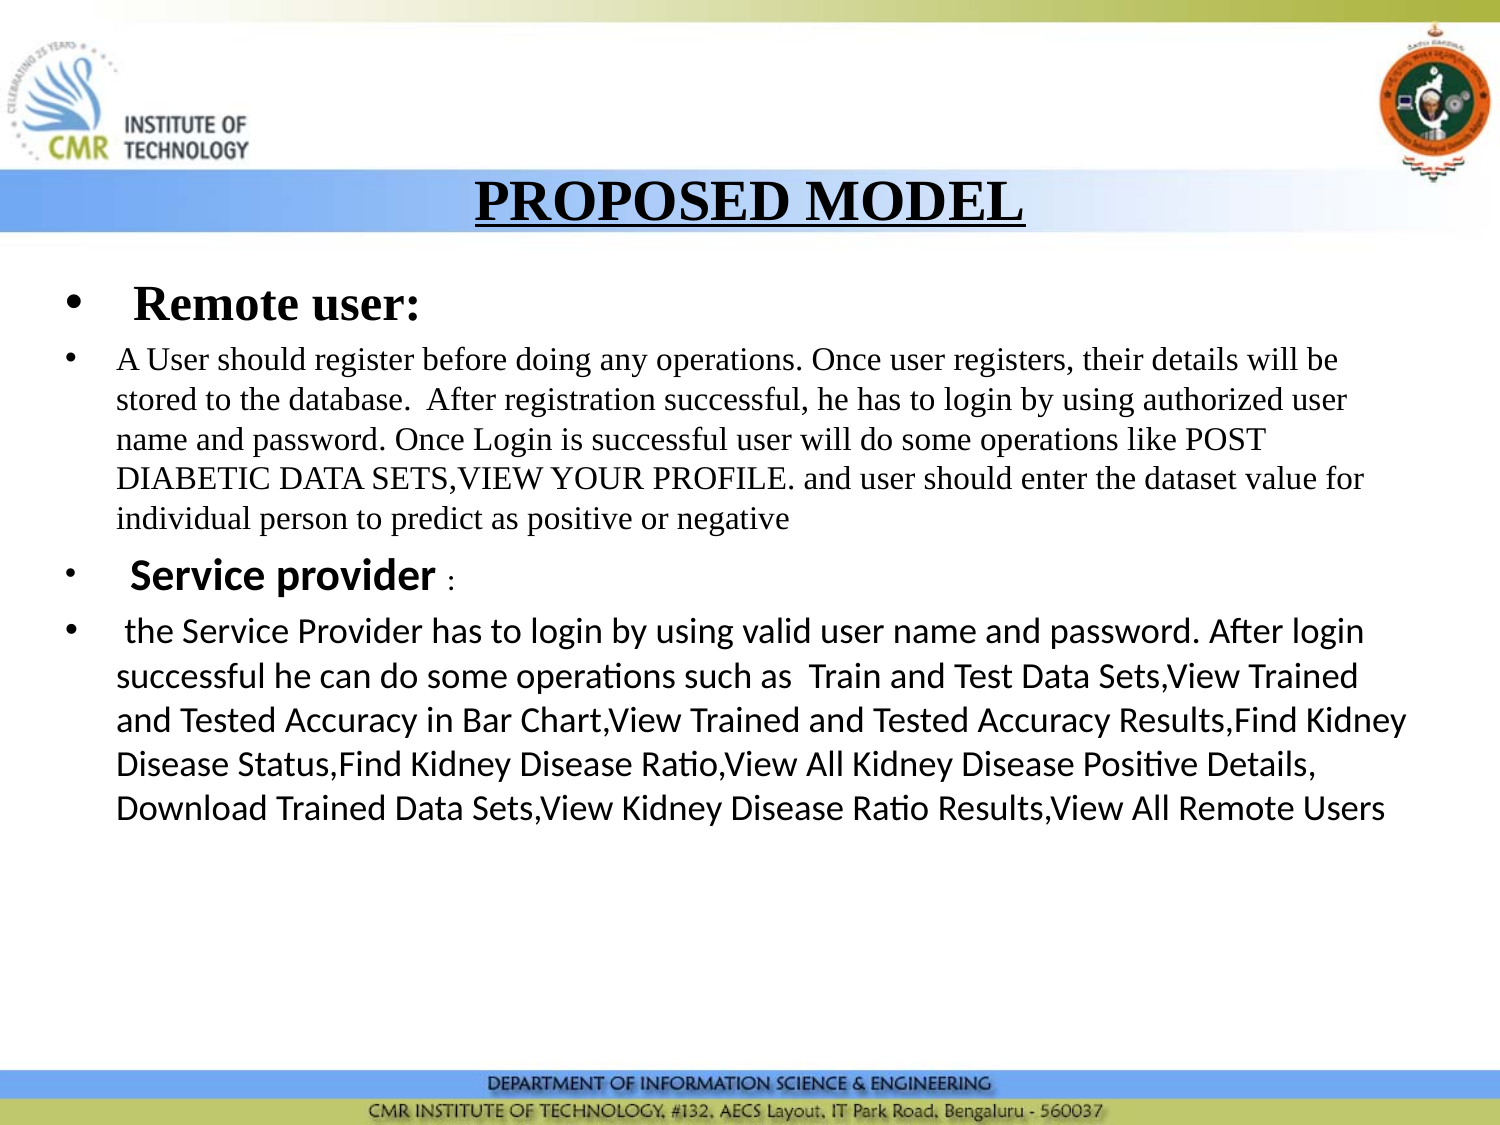

# PROPOSED MODEL
Remote user:
A User should register before doing any operations. Once user registers, their details will be stored to the database.  After registration successful, he has to login by using authorized user name and password. Once Login is successful user will do some operations like POST DIABETIC DATA SETS,VIEW YOUR PROFILE. and user should enter the dataset value for  individual person to predict as positive or negative
  Service provider :
 the Service Provider has to login by using valid user name and password. After login successful he can do some operations such as  Train and Test Data Sets,View Trained and Tested Accuracy in Bar Chart,View Trained and Tested Accuracy Results,Find Kidney Disease Status,Find Kidney Disease Ratio,View All Kidney Disease Positive Details, Download Trained Data Sets,View Kidney Disease Ratio Results,View All Remote Users